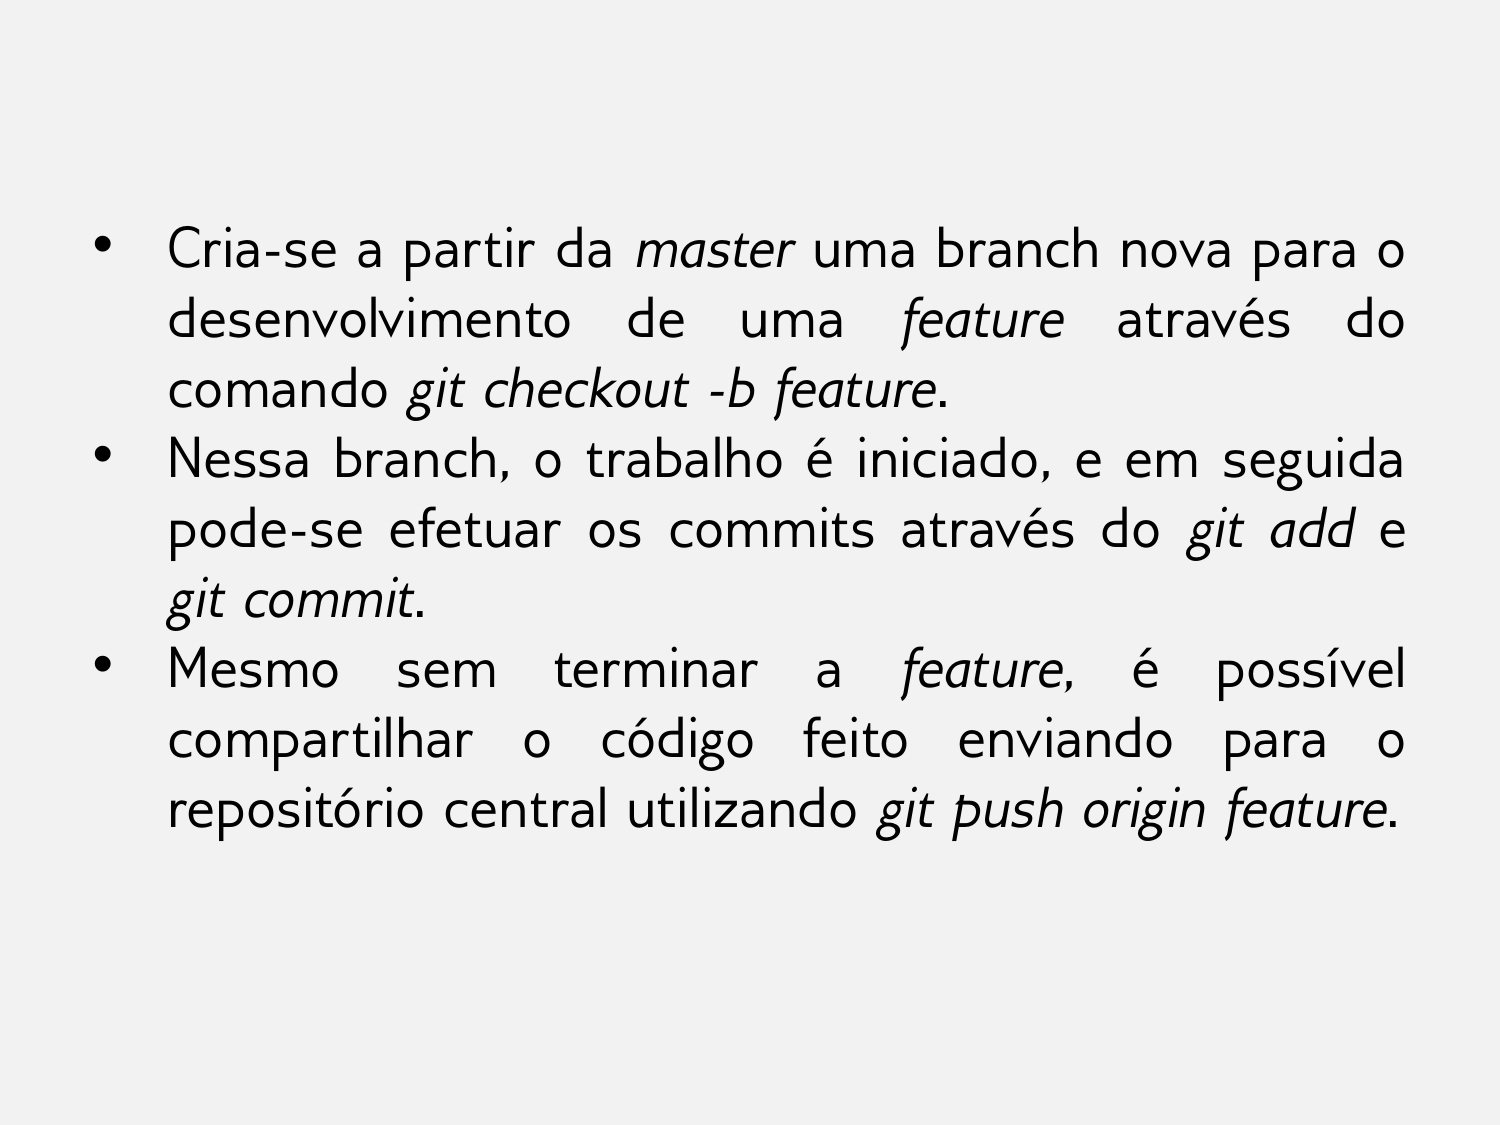

Cria-se a partir da master uma branch nova para o desenvolvimento de uma feature através do comando git checkout -b feature.
Nessa branch, o trabalho é iniciado, e em seguida pode-se efetuar os commits através do git add e git commit.
Mesmo sem terminar a feature, é possível compartilhar o código feito enviando para o repositório central utilizando git push origin feature.